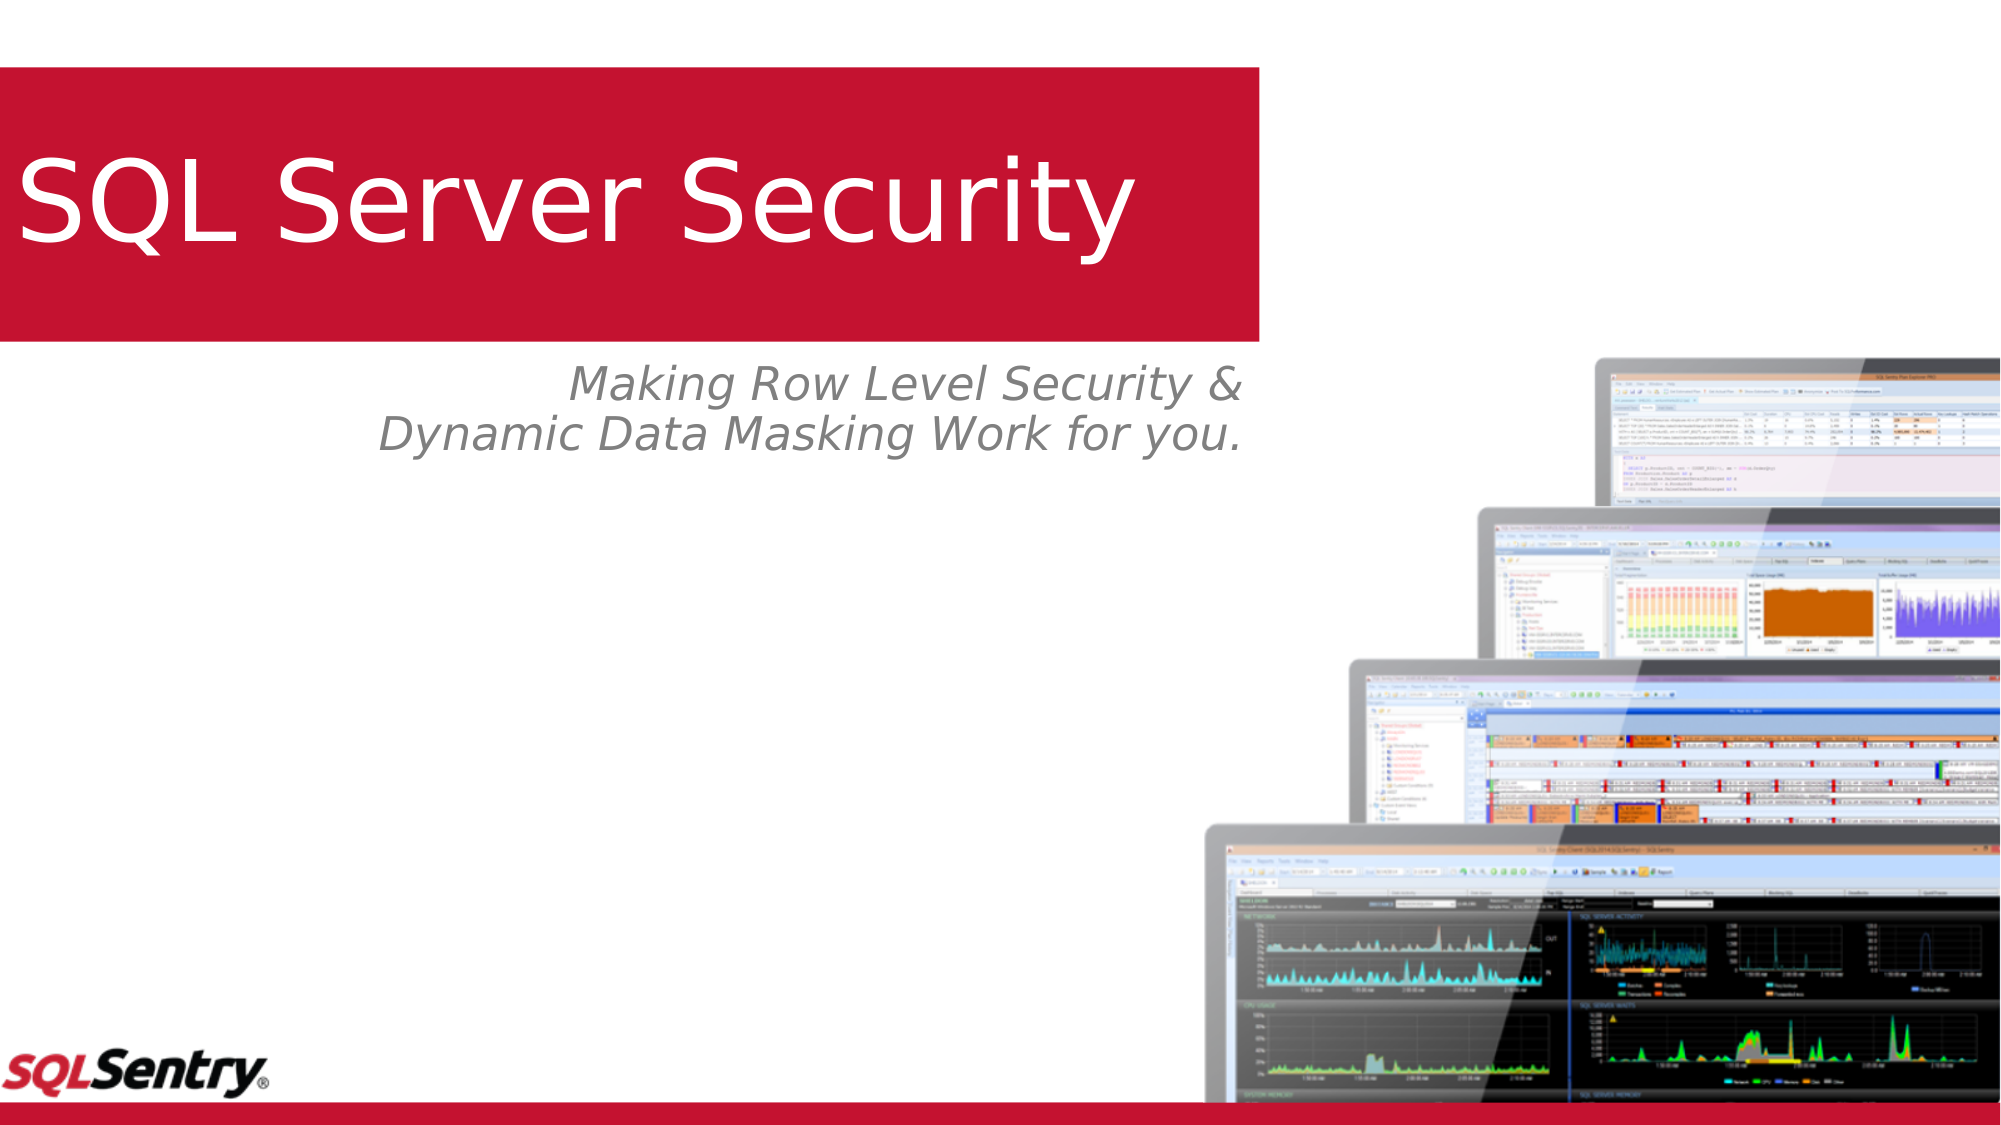

# SQL Server Security
Making Row Level Security & Dynamic Data Masking Work for you.